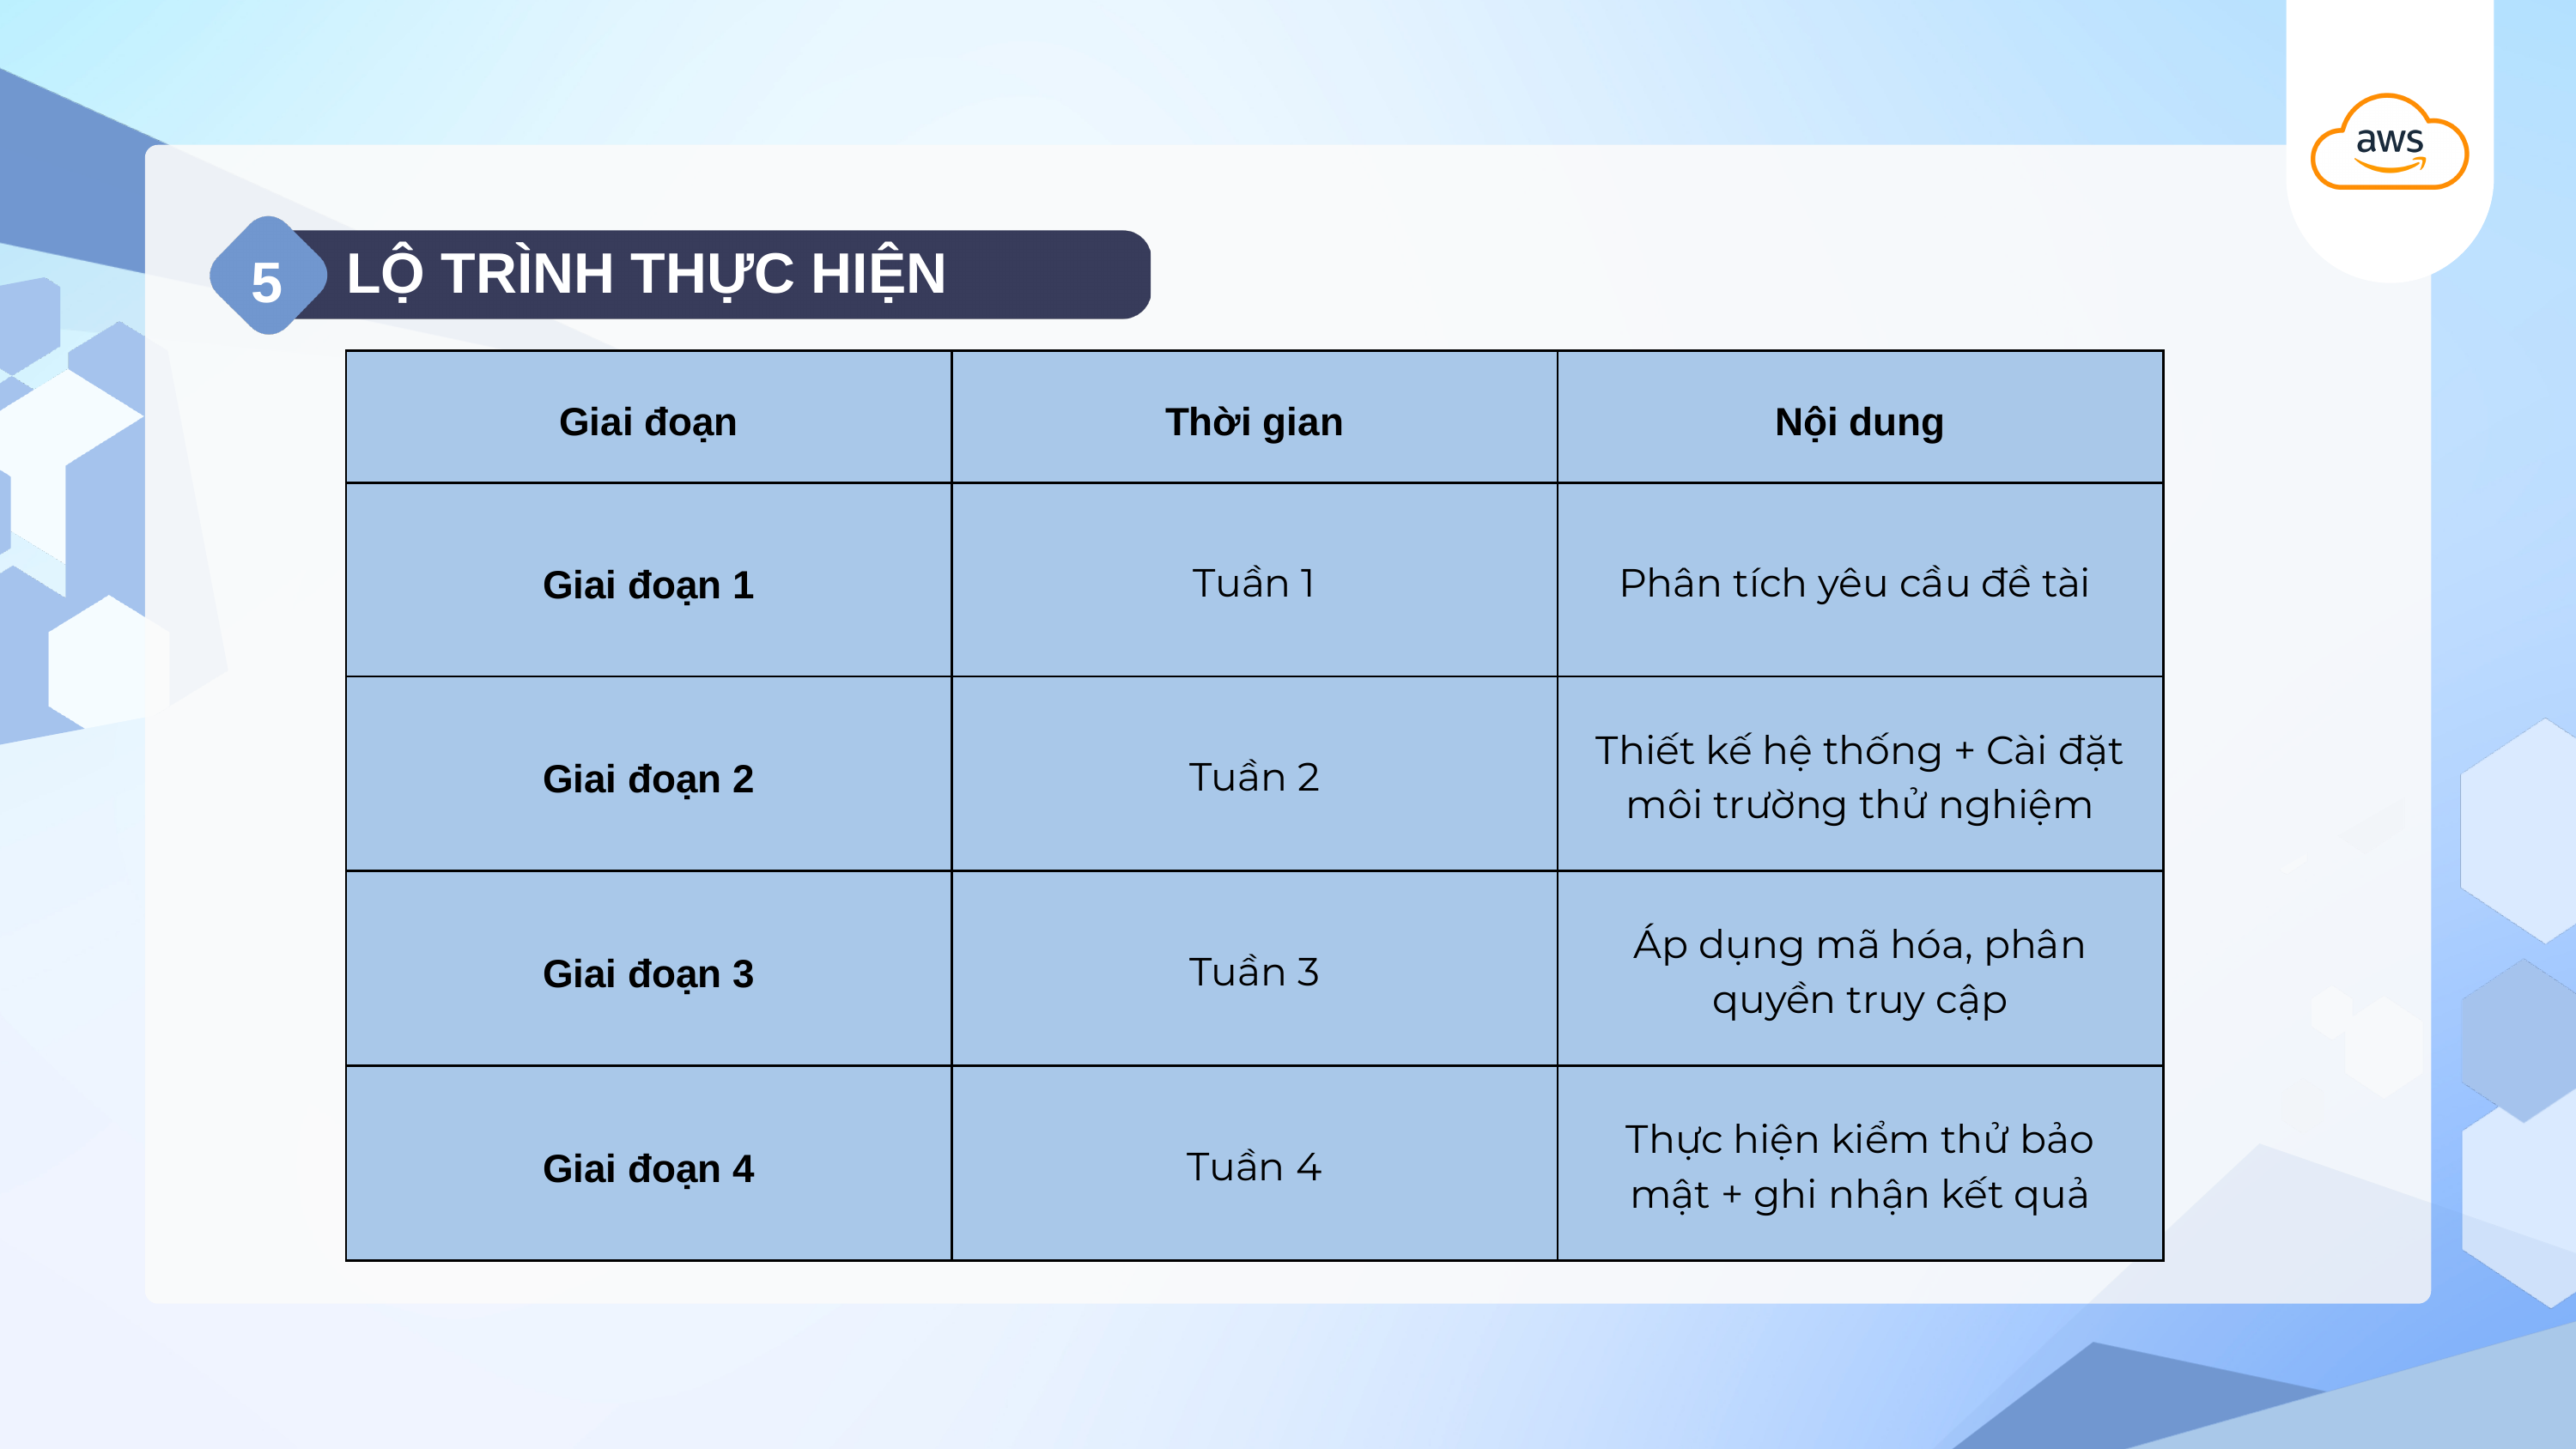

5
LỘ TRÌNH THỰC HIỆN

| Giai đoạn | Thời gian | Nội dung |
| --- | --- | --- |
| Giai đoạn 1 | Tuần 1 | Phân tích yêu cầu đề tài |
| Giai đoạn 2 | Tuần 2 | Thiết kế hệ thống + Cài đặt môi trường thử nghiệm |
| Giai đoạn 3 | Tuần 3 | Áp dụng mã hóa, phân quyền truy cập |
| Giai đoạn 4 | Tuần 4 | Thực hiện kiểm thử bảo mật + ghi nhận kết quả |